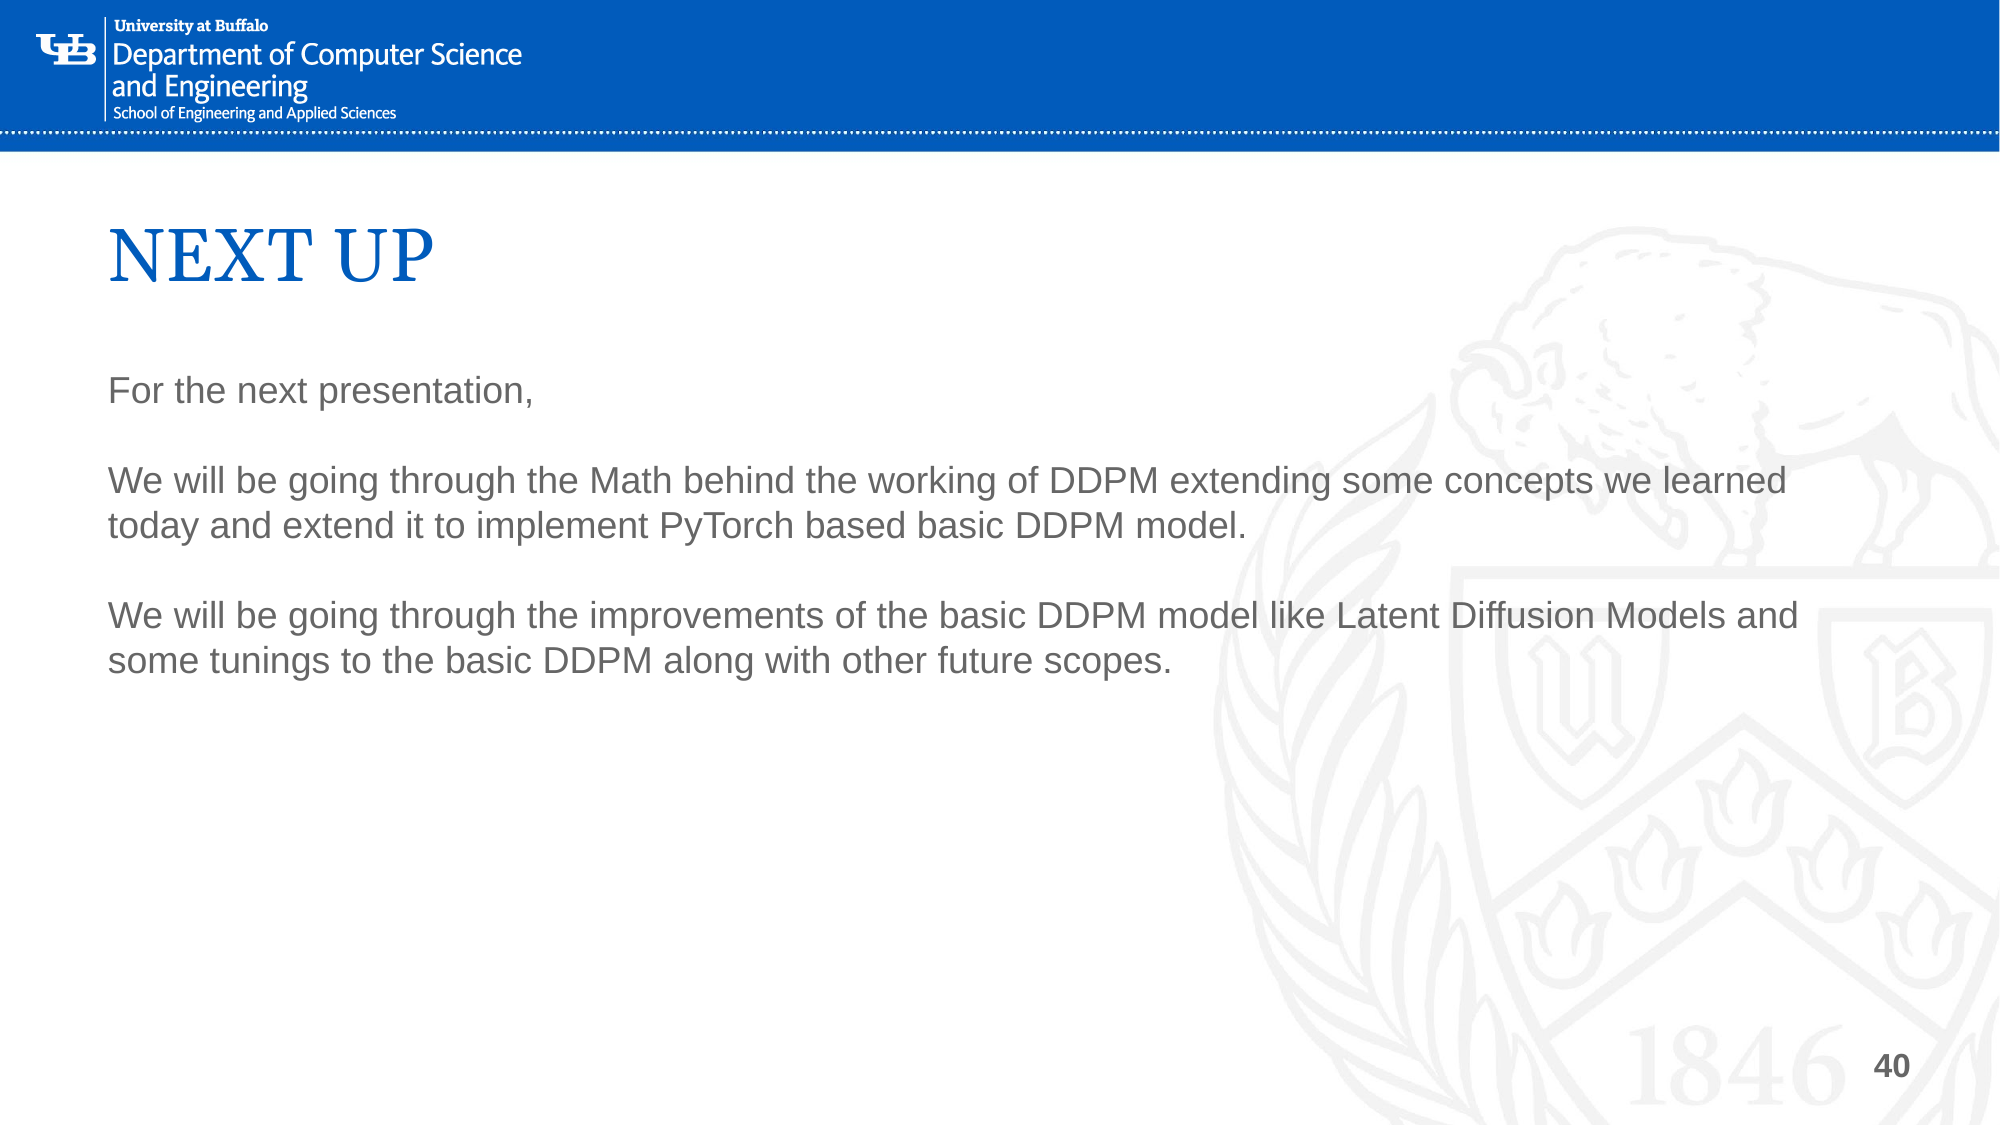

# NEXT UP
For the next presentation,

We will be going through the Math behind the working of DDPM extending some concepts we learned today and extend it to implement PyTorch based basic DDPM model.

We will be going through the improvements of the basic DDPM model like Latent Diffusion Models and some tunings to the basic DDPM along with other future scopes.